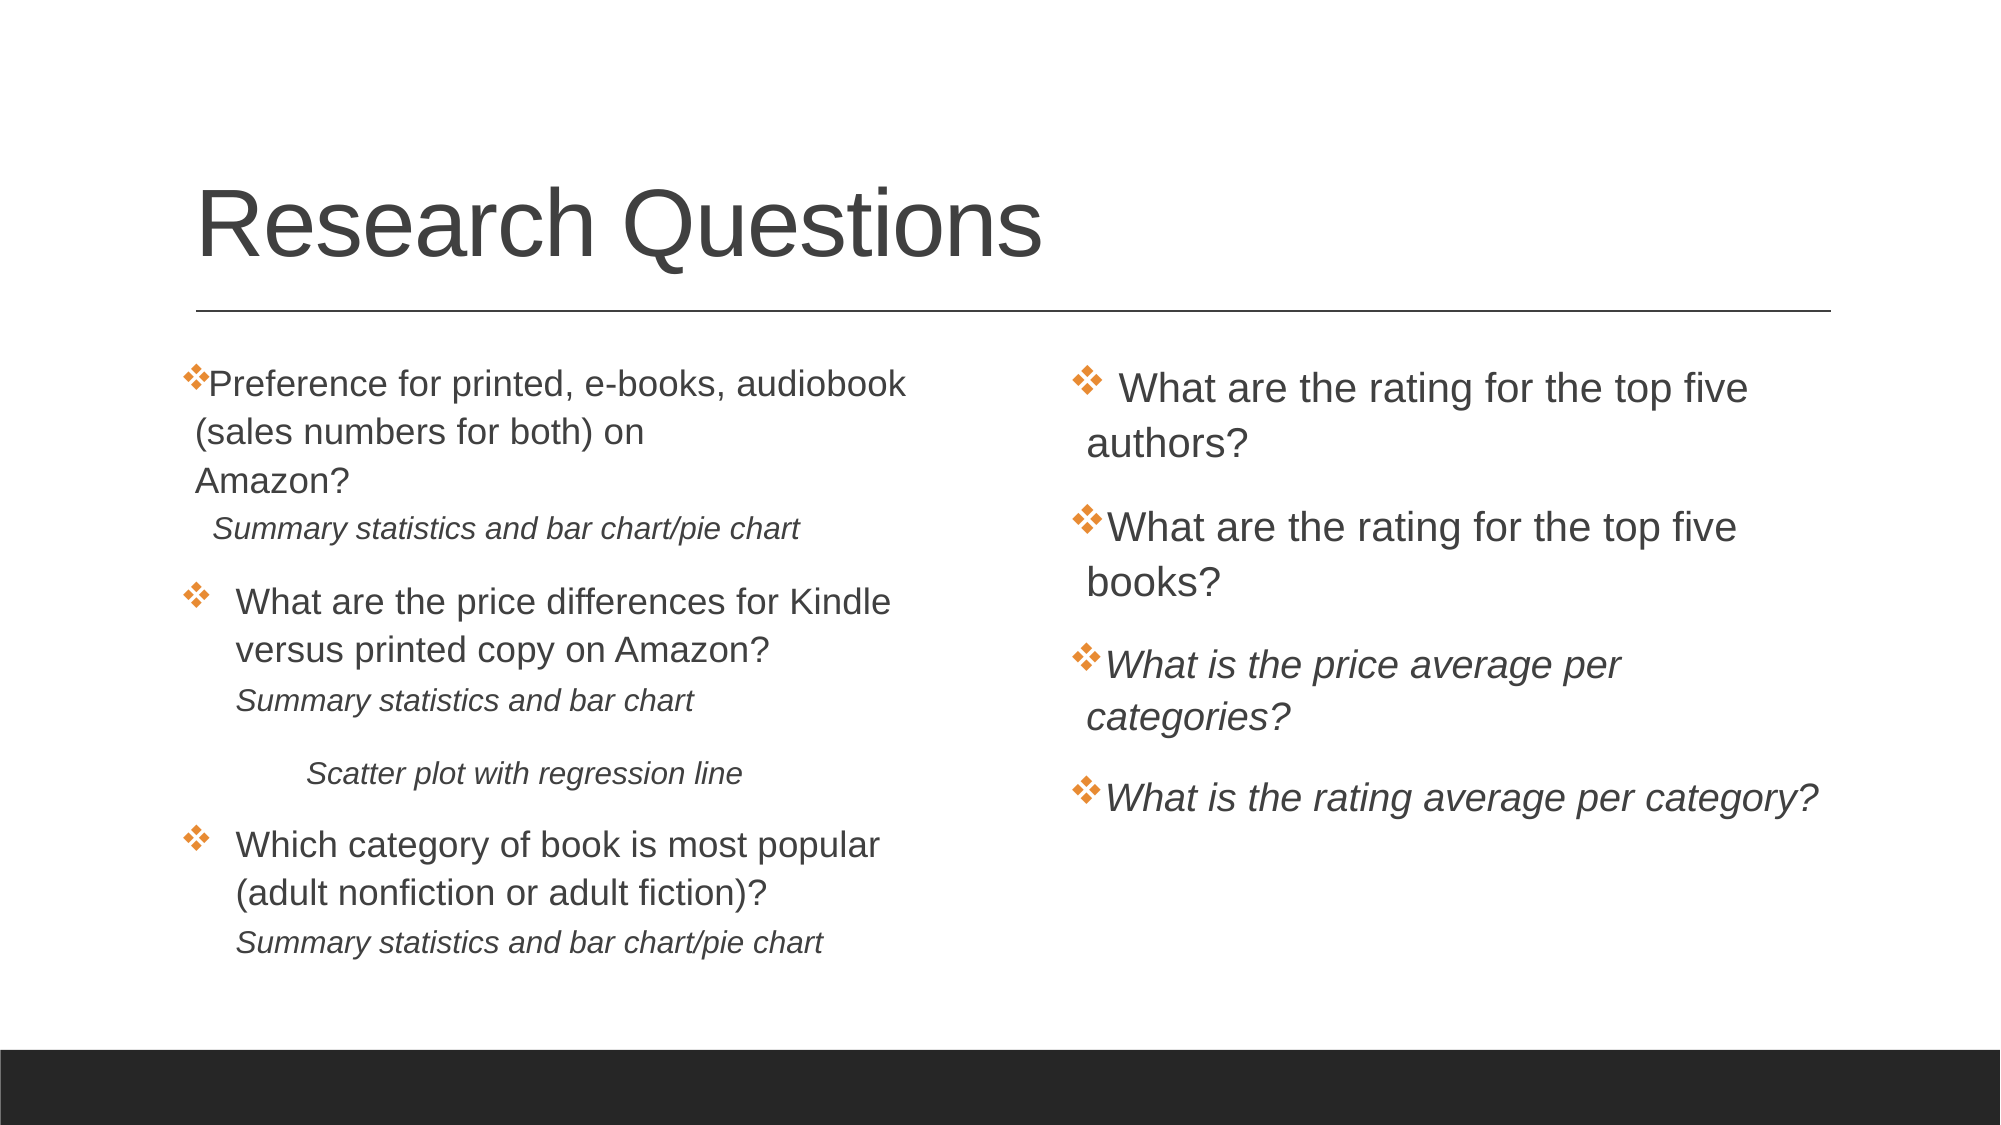

# Research Questions
Preference for printed, e-books, audiobook (sales numbers for both) on
Amazon?
	Summary statistics and bar chart/pie chart
What are the price differences for Kindle versus printed copy on Amazon?
	Summary statistics and bar chart
	Scatter plot with regression line
Which category of book is most popular (adult nonfiction or adult fiction)?
	Summary statistics and bar chart/pie chart
 What are the rating for the top five authors?
What are the rating for the top five books?
What is the price average per categories?
What is the rating average per category?